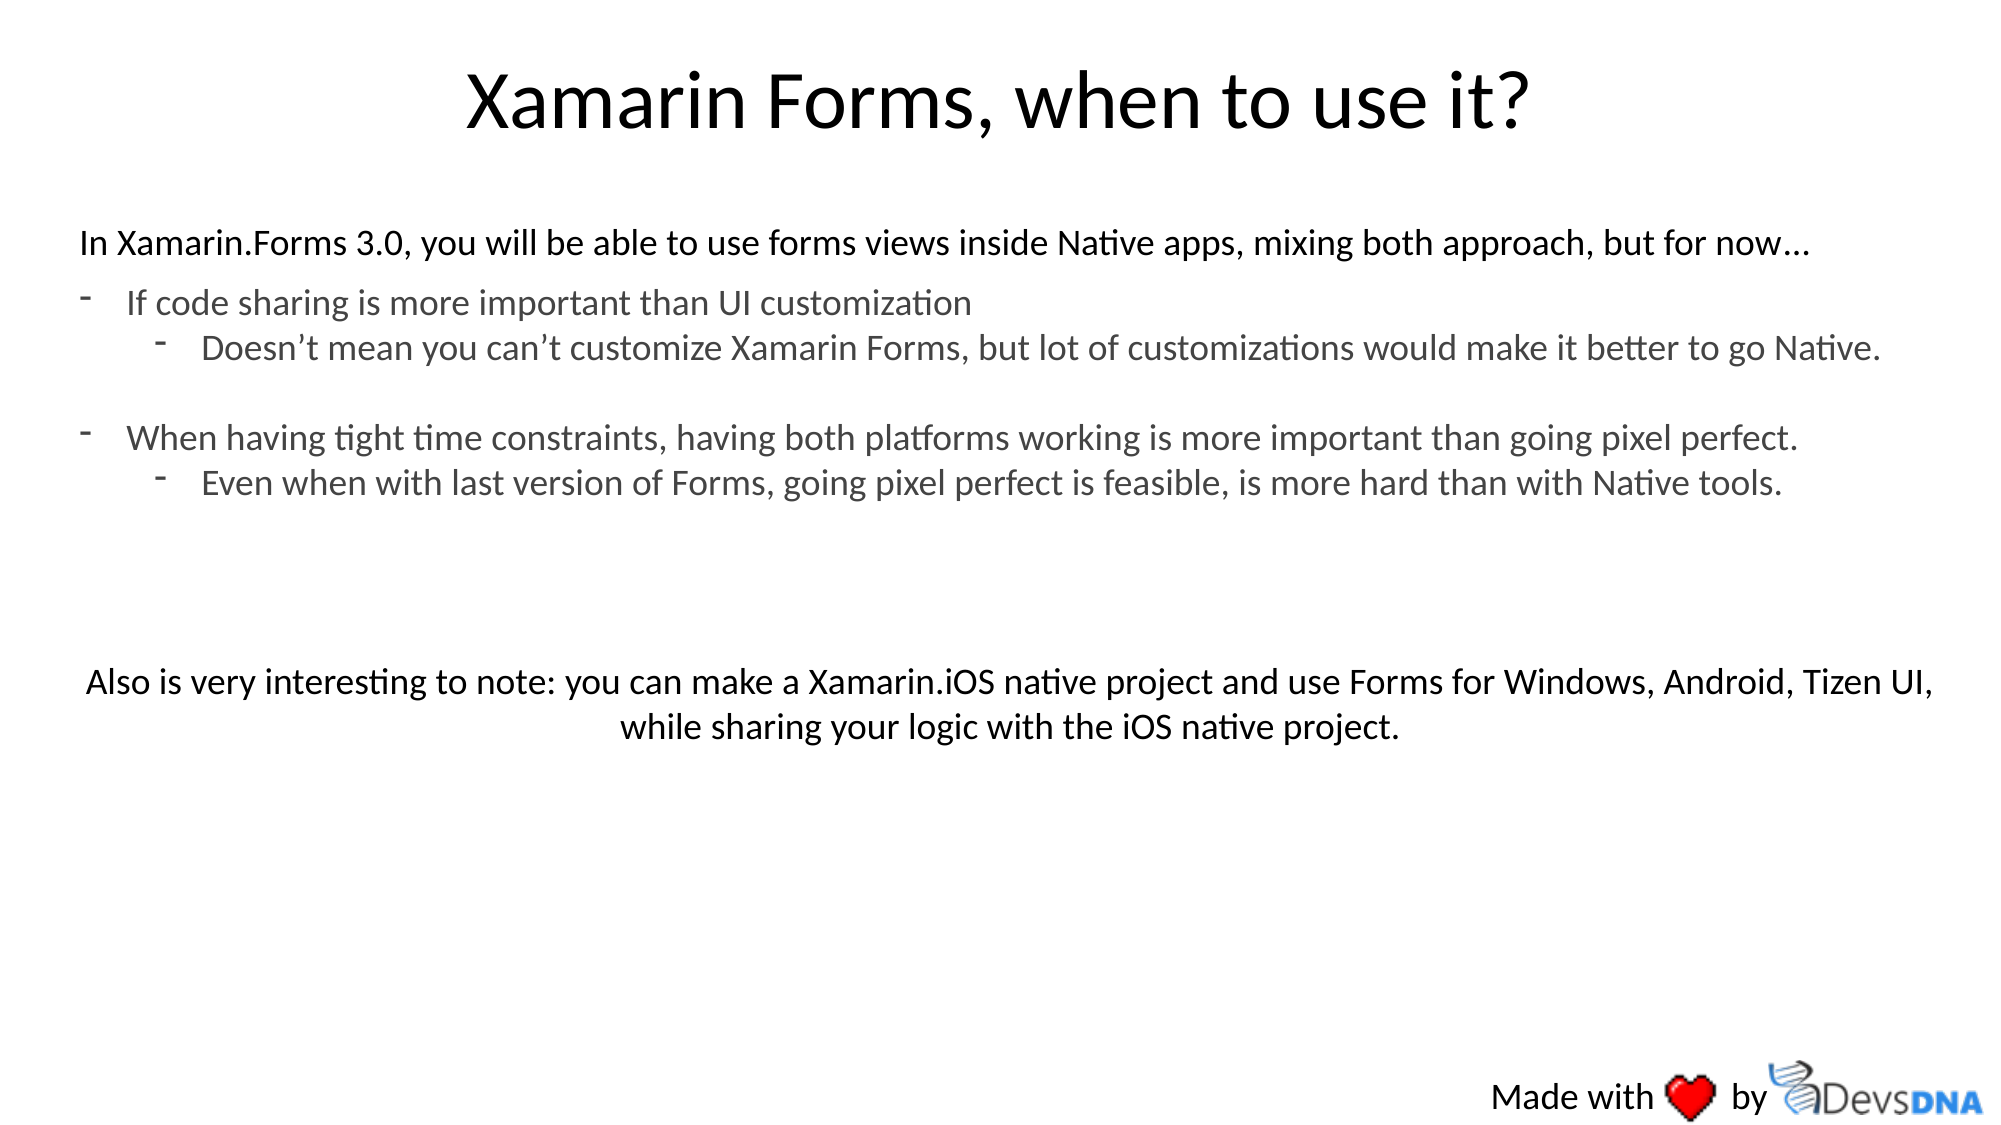

Xamarin Forms, when to use it?
In Xamarin.Forms 3.0, you will be able to use forms views inside Native apps, mixing both approach, but for now…
If code sharing is more important than UI customization
Doesn’t mean you can’t customize Xamarin Forms, but lot of customizations would make it better to go Native.

When having tight time constraints, having both platforms working is more important than going pixel perfect.
Even when with last version of Forms, going pixel perfect is feasible, is more hard than with Native tools.

Also is very interesting to note: you can make a Xamarin.iOS native project and use Forms for Windows, Android, Tizen UI, while sharing your logic with the iOS native project.